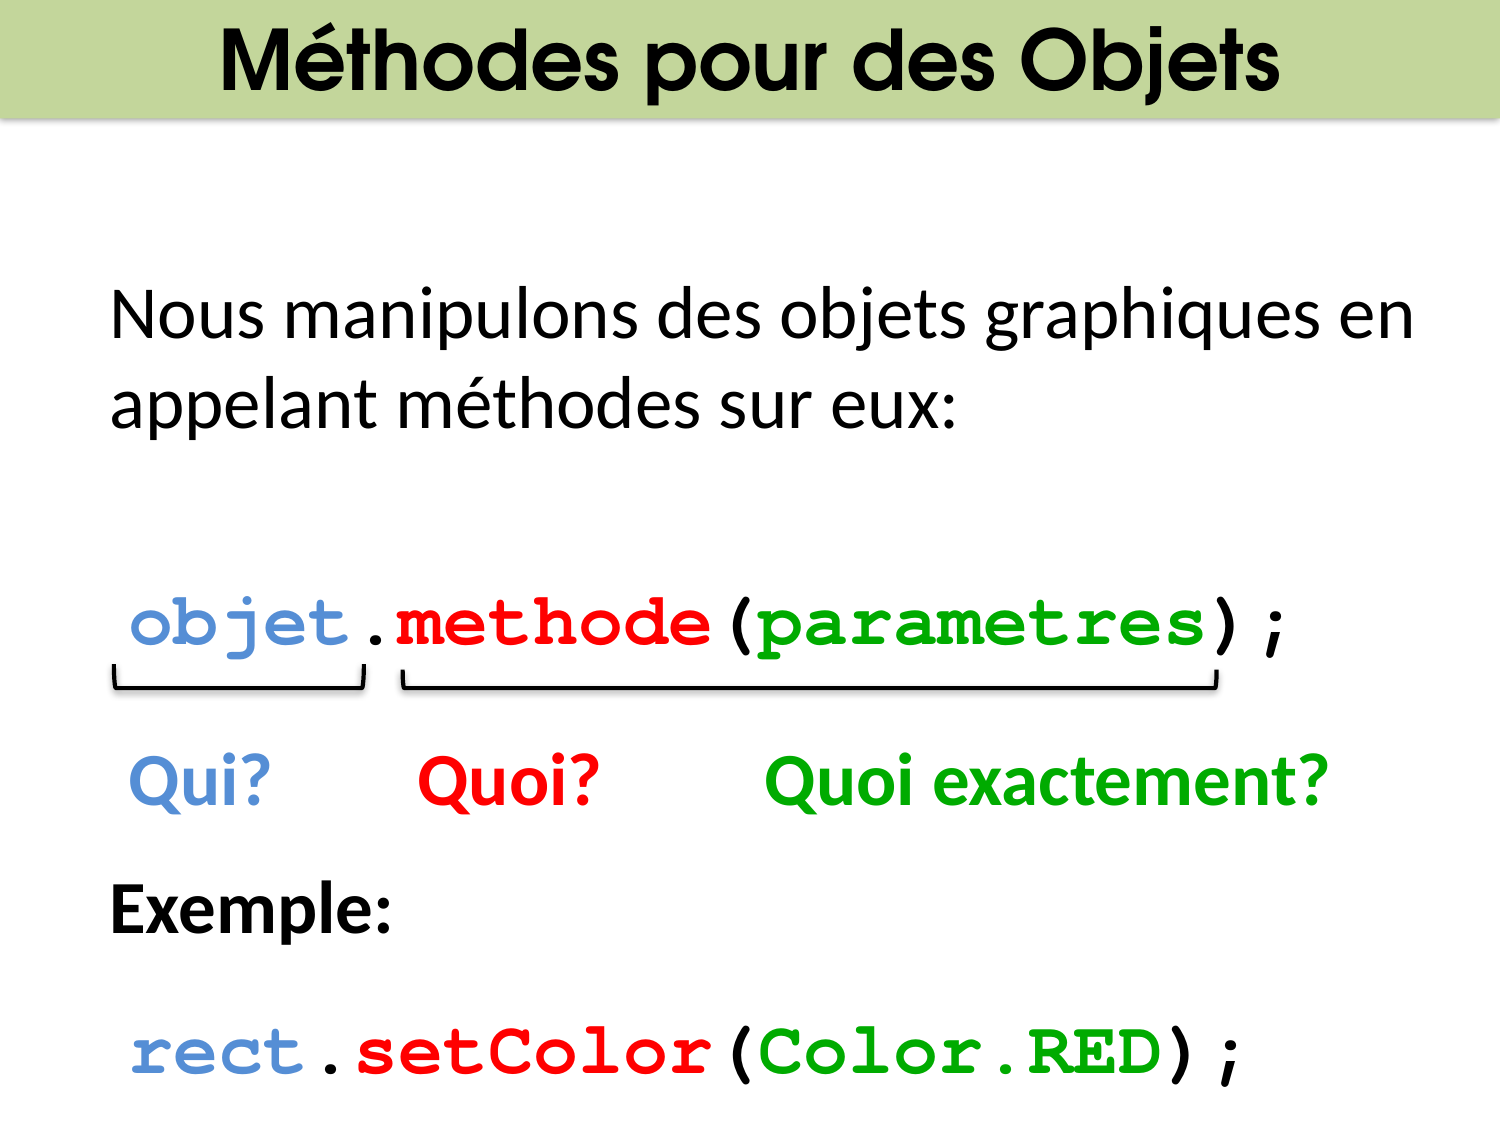

Méthodes pour des Objets
Nous manipulons des objets graphiques en appelant méthodes sur eux:

objet.methode(parametres);
Qui?
Quoi?
Quoi exactement?
Exemple:
rect.setColor(Color.RED);